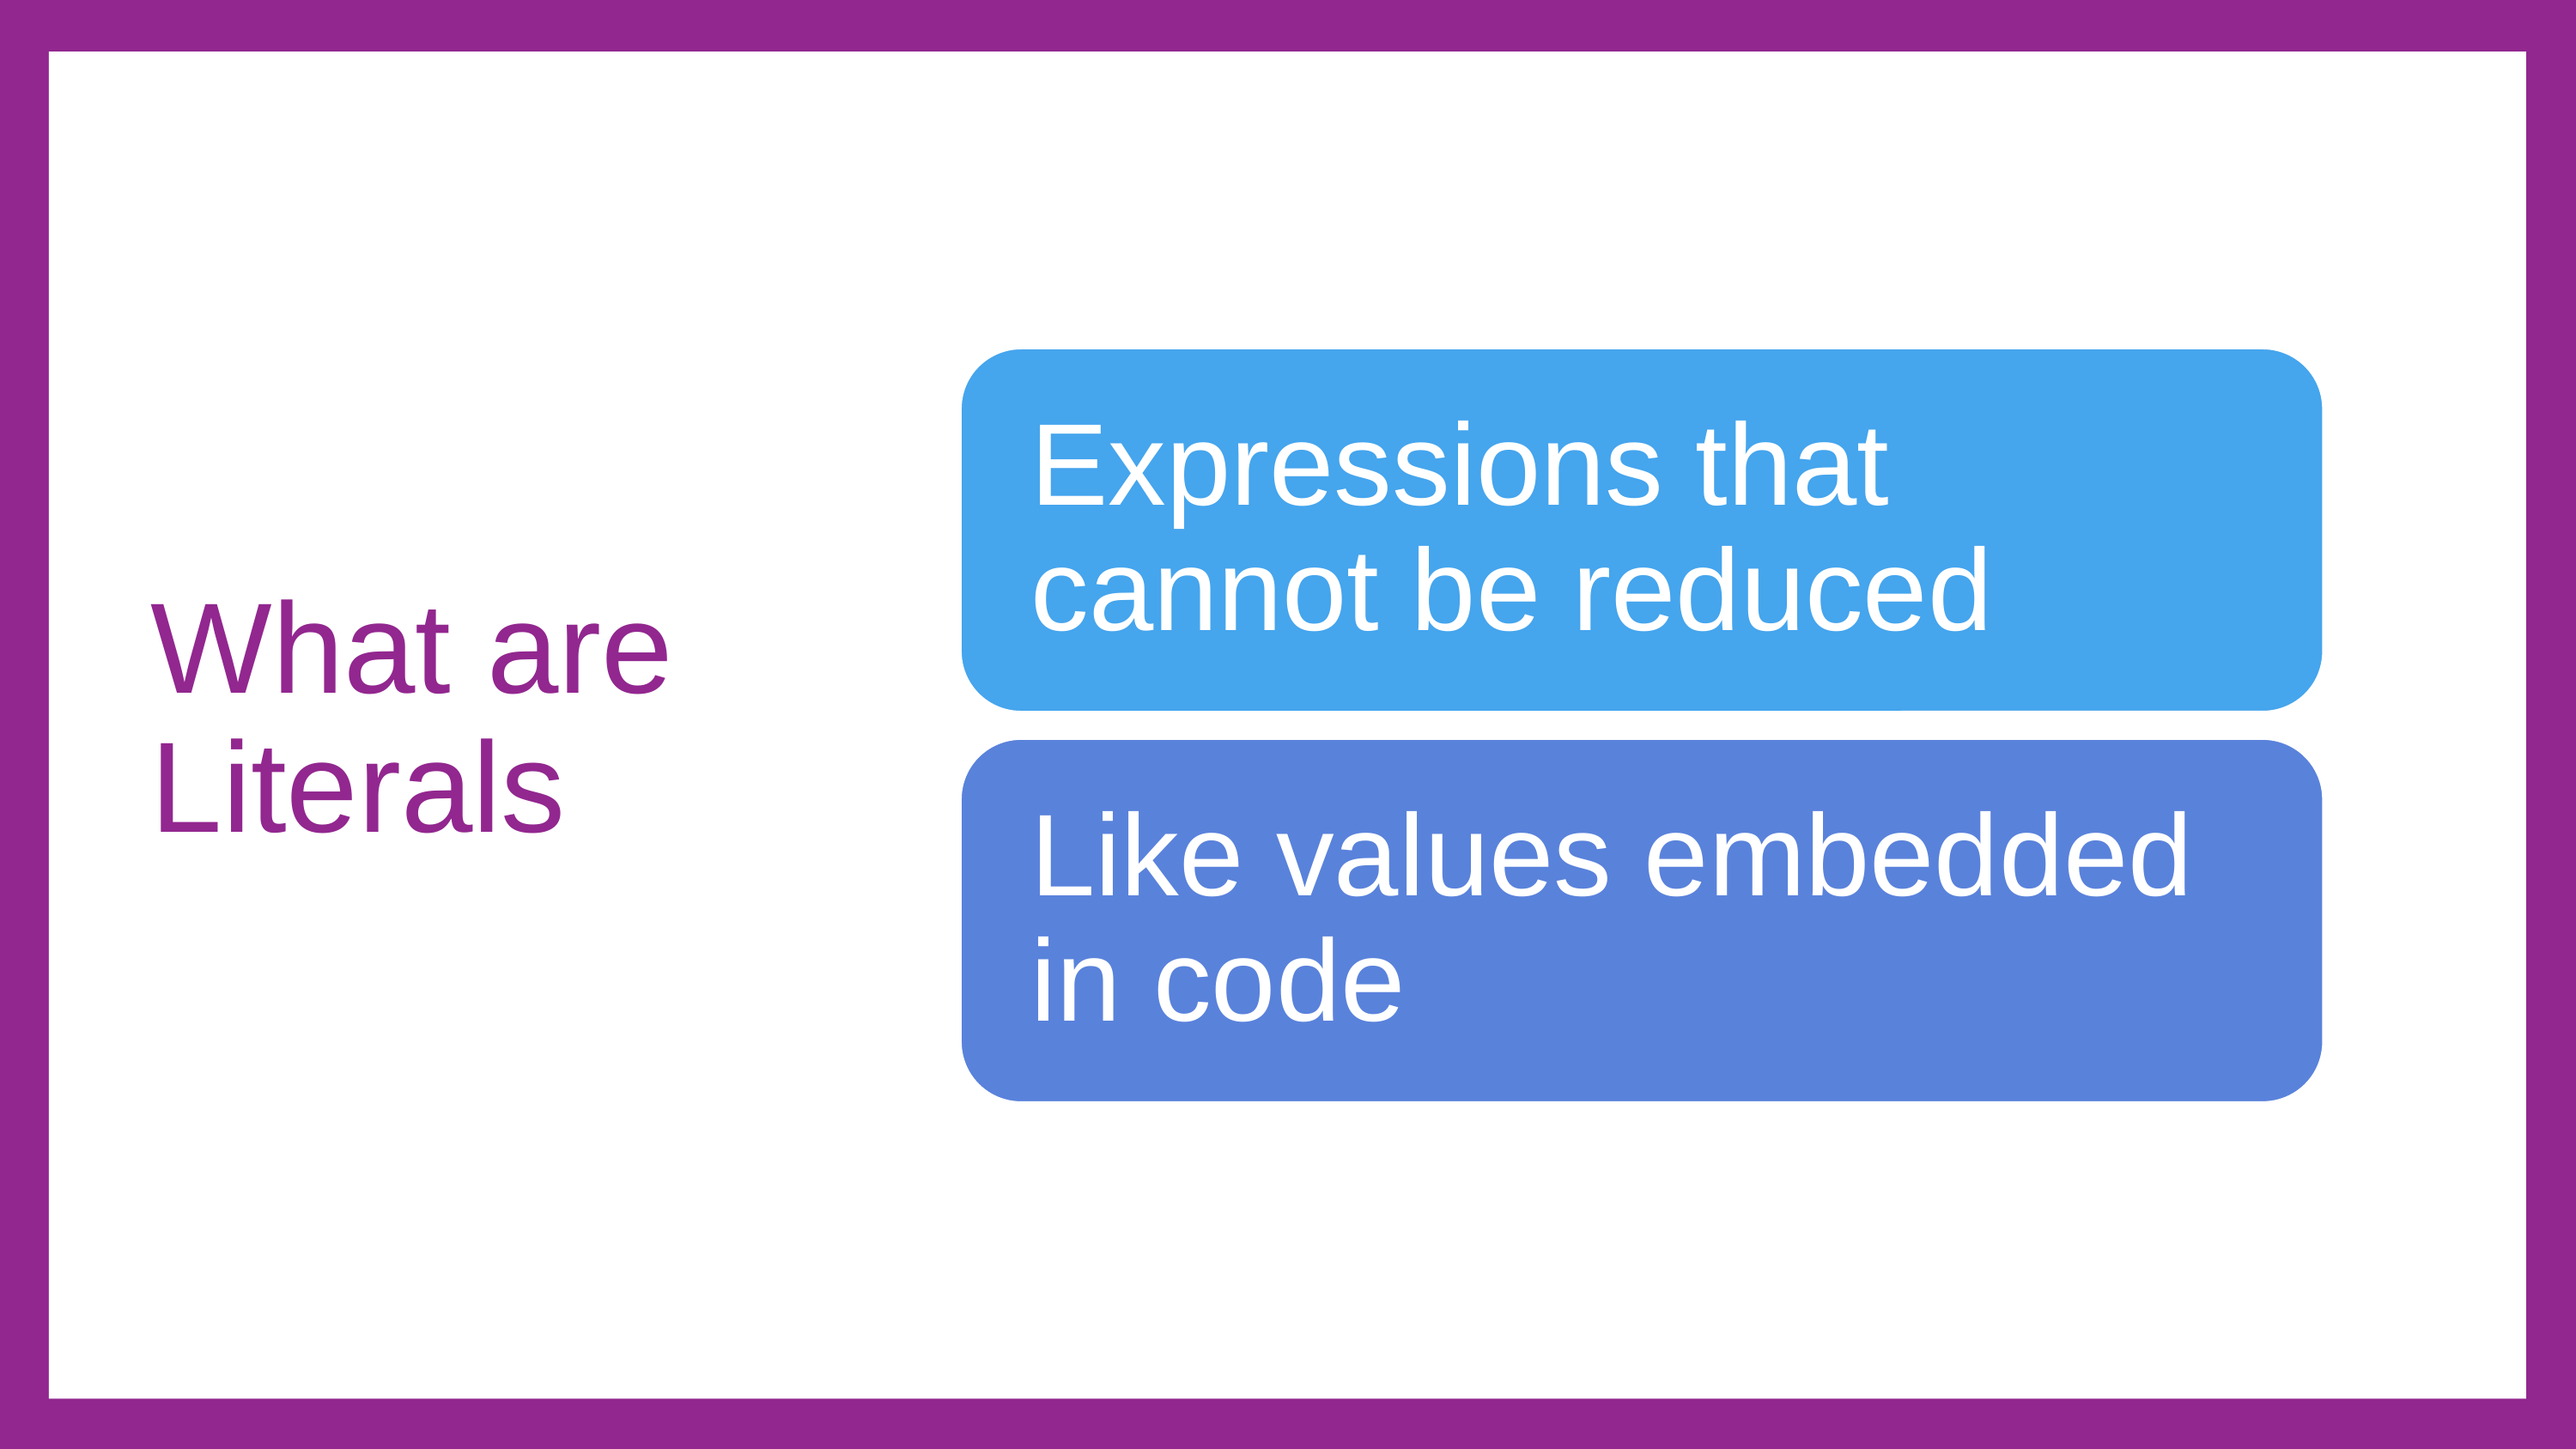

# What are Literals
Expressions that cannot be reduced
Like values embedded in code